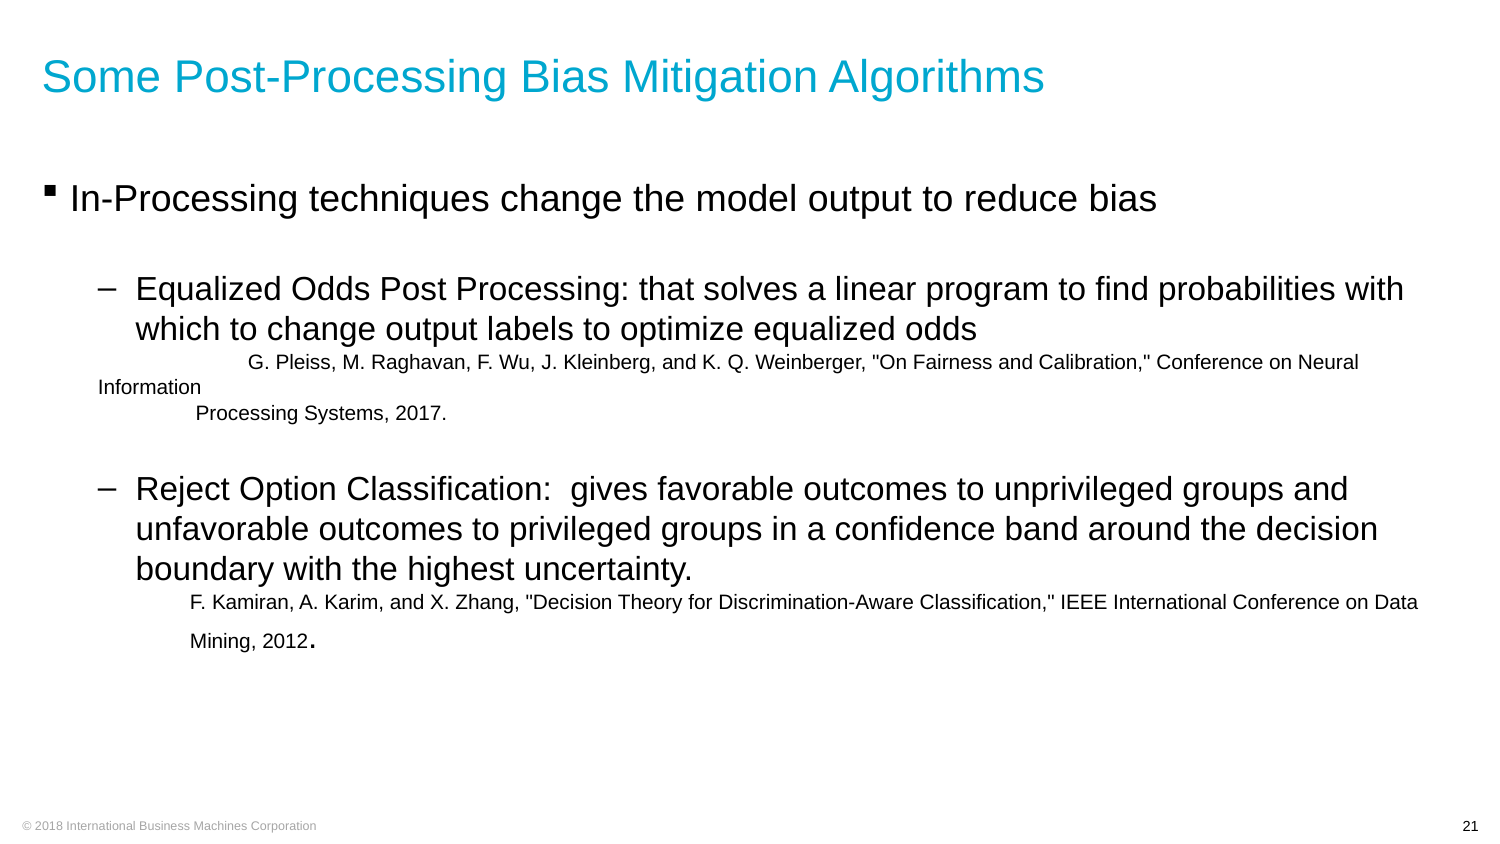

# Some Post-Processing Bias Mitigation Algorithms
In-Processing techniques change the model output to reduce bias

Equalized Odds Post Processing: that solves a linear program to find probabilities with which to change output labels to optimize equalized odds
	G. Pleiss, M. Raghavan, F. Wu, J. Kleinberg, and K. Q. Weinberger, "On Fairness and Calibration," Conference on Neural Information
                 Processing Systems, 2017.

Reject Option Classification:  gives favorable outcomes to unprivileged groups and unfavorable outcomes to privileged groups in a confidence band around the decision boundary with the highest uncertainty.
                F. Kamiran, A. Karim, and X. Zhang, "Decision Theory for Discrimination-Aware Classification," IEEE International Conference on Data
                Mining, 2012.